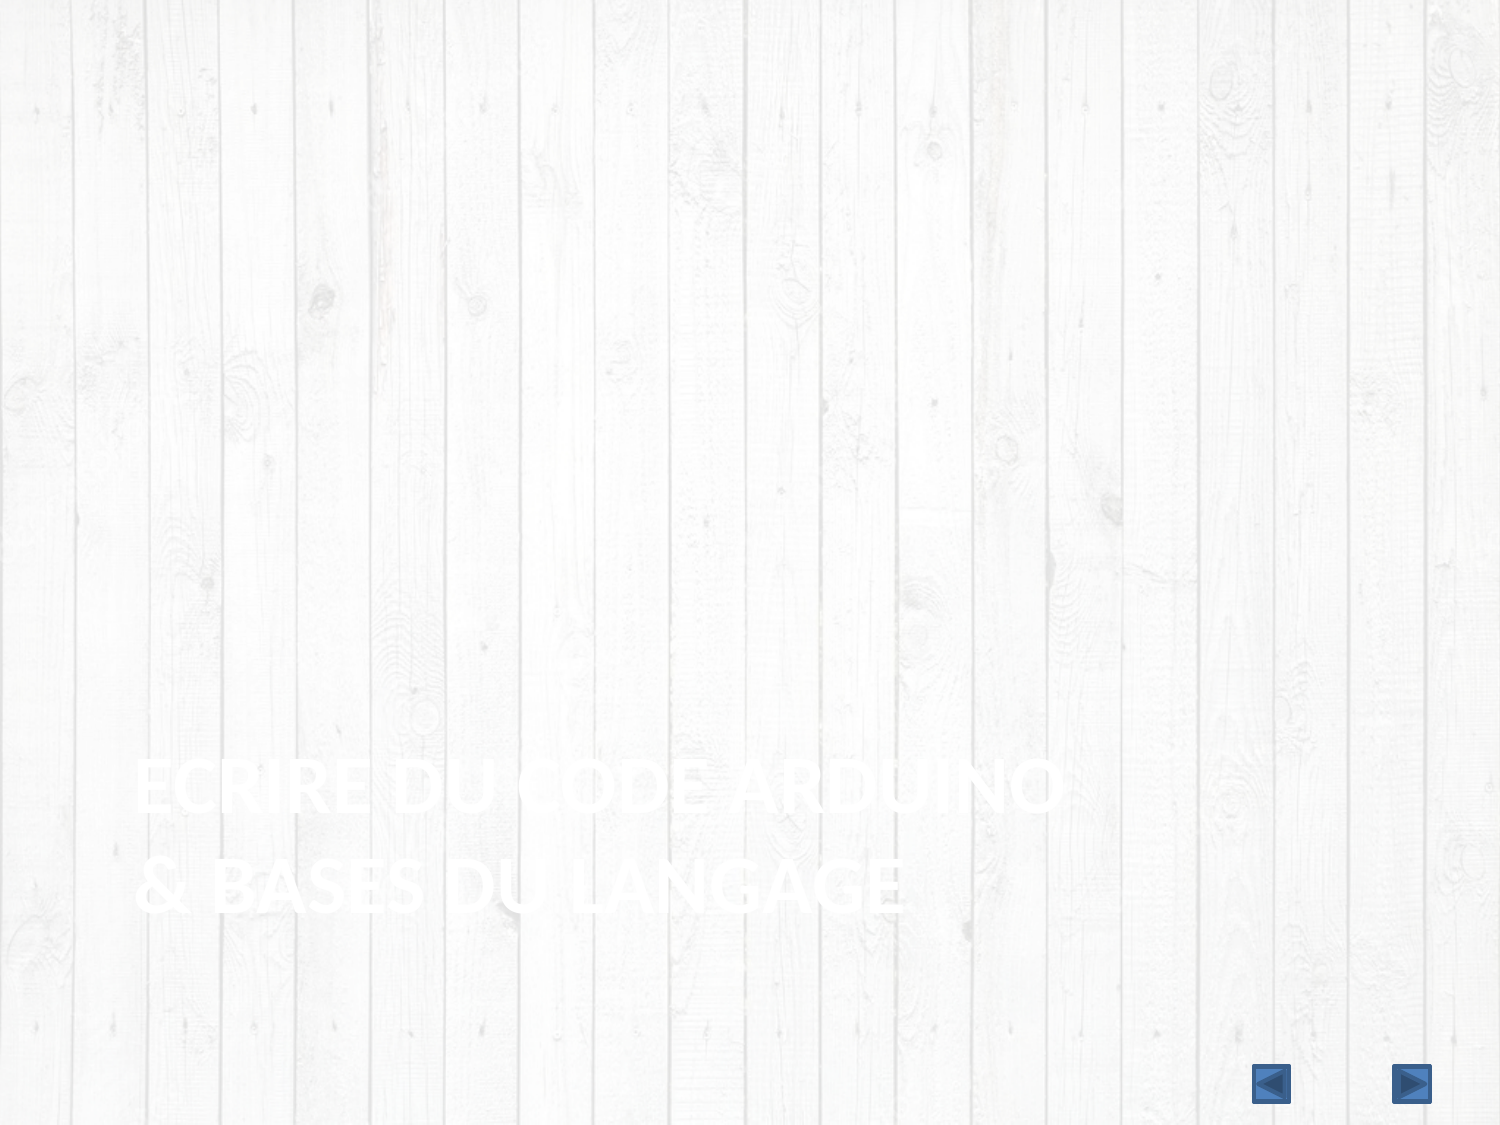

# Ecrire du code arduino & Bases du langage